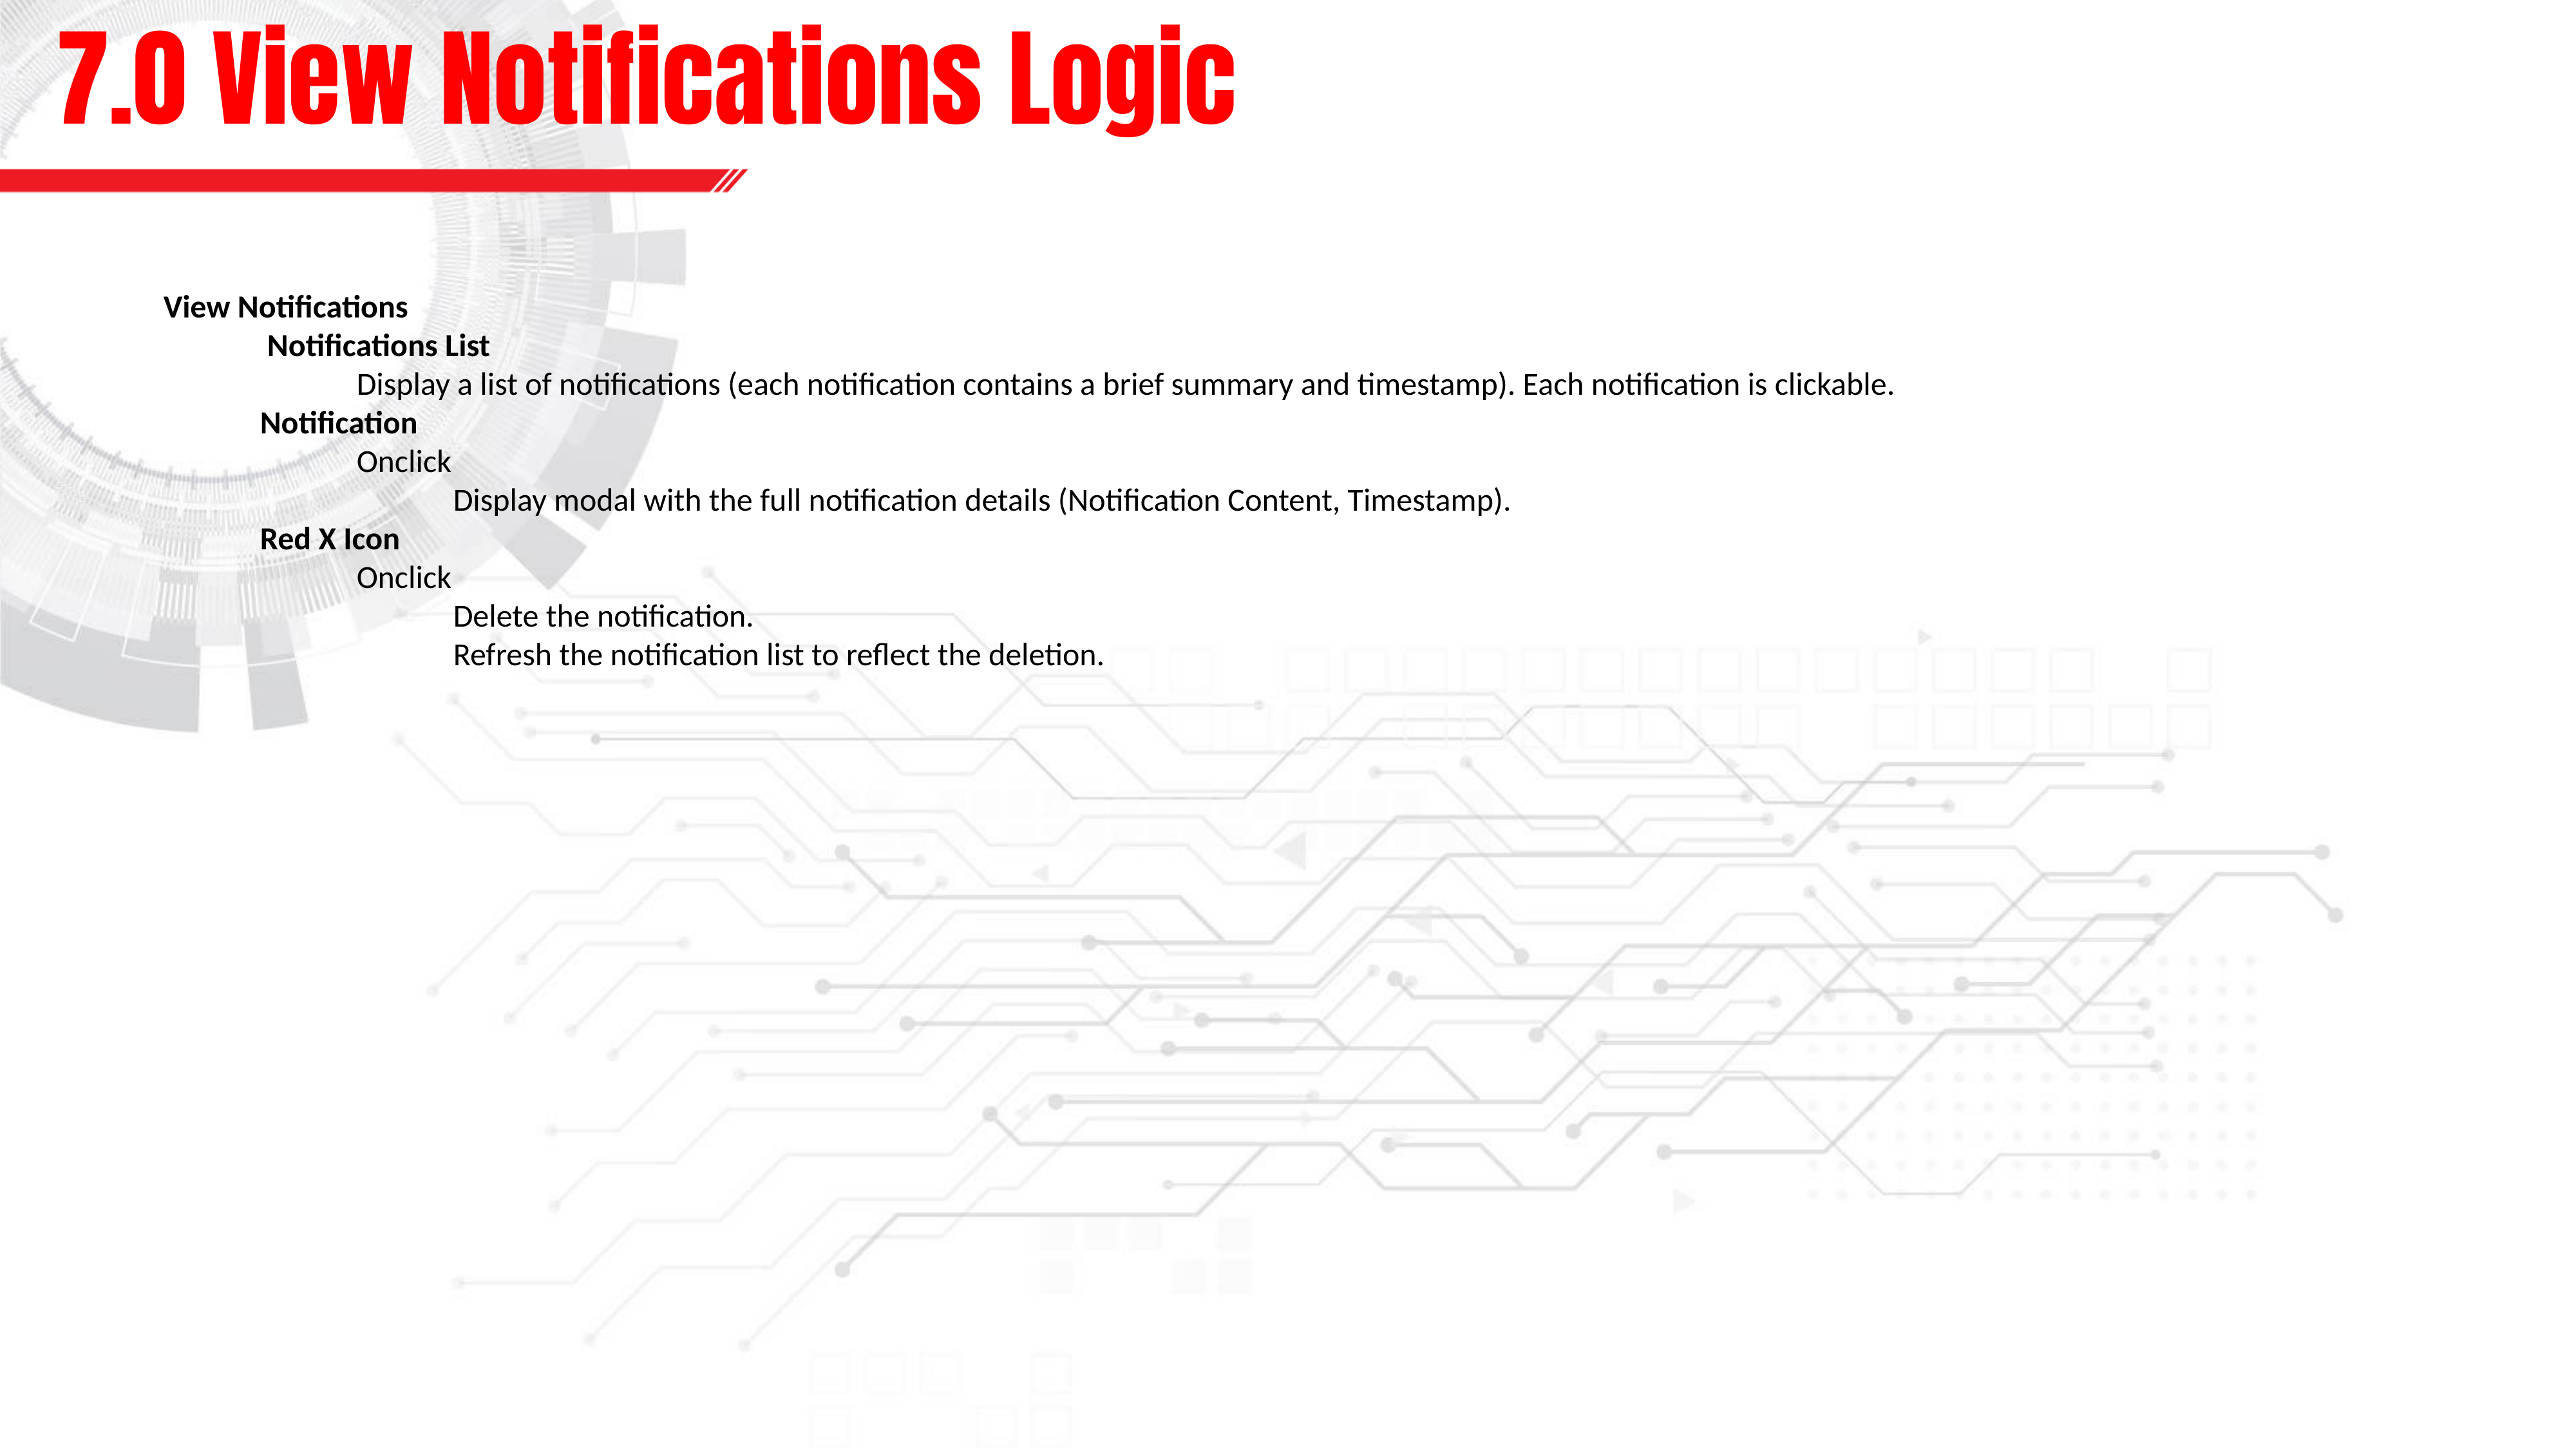

7.0 View Notifications Logic
View Notifications
	 Notifications List
		Display a list of notifications (each notification contains a brief summary and timestamp). Each notification is clickable.
	Notification
		Onclick
			Display modal with the full notification details (Notification Content, Timestamp).
	Red X Icon
		Onclick
			Delete the notification.
			Refresh the notification list to reflect the deletion.